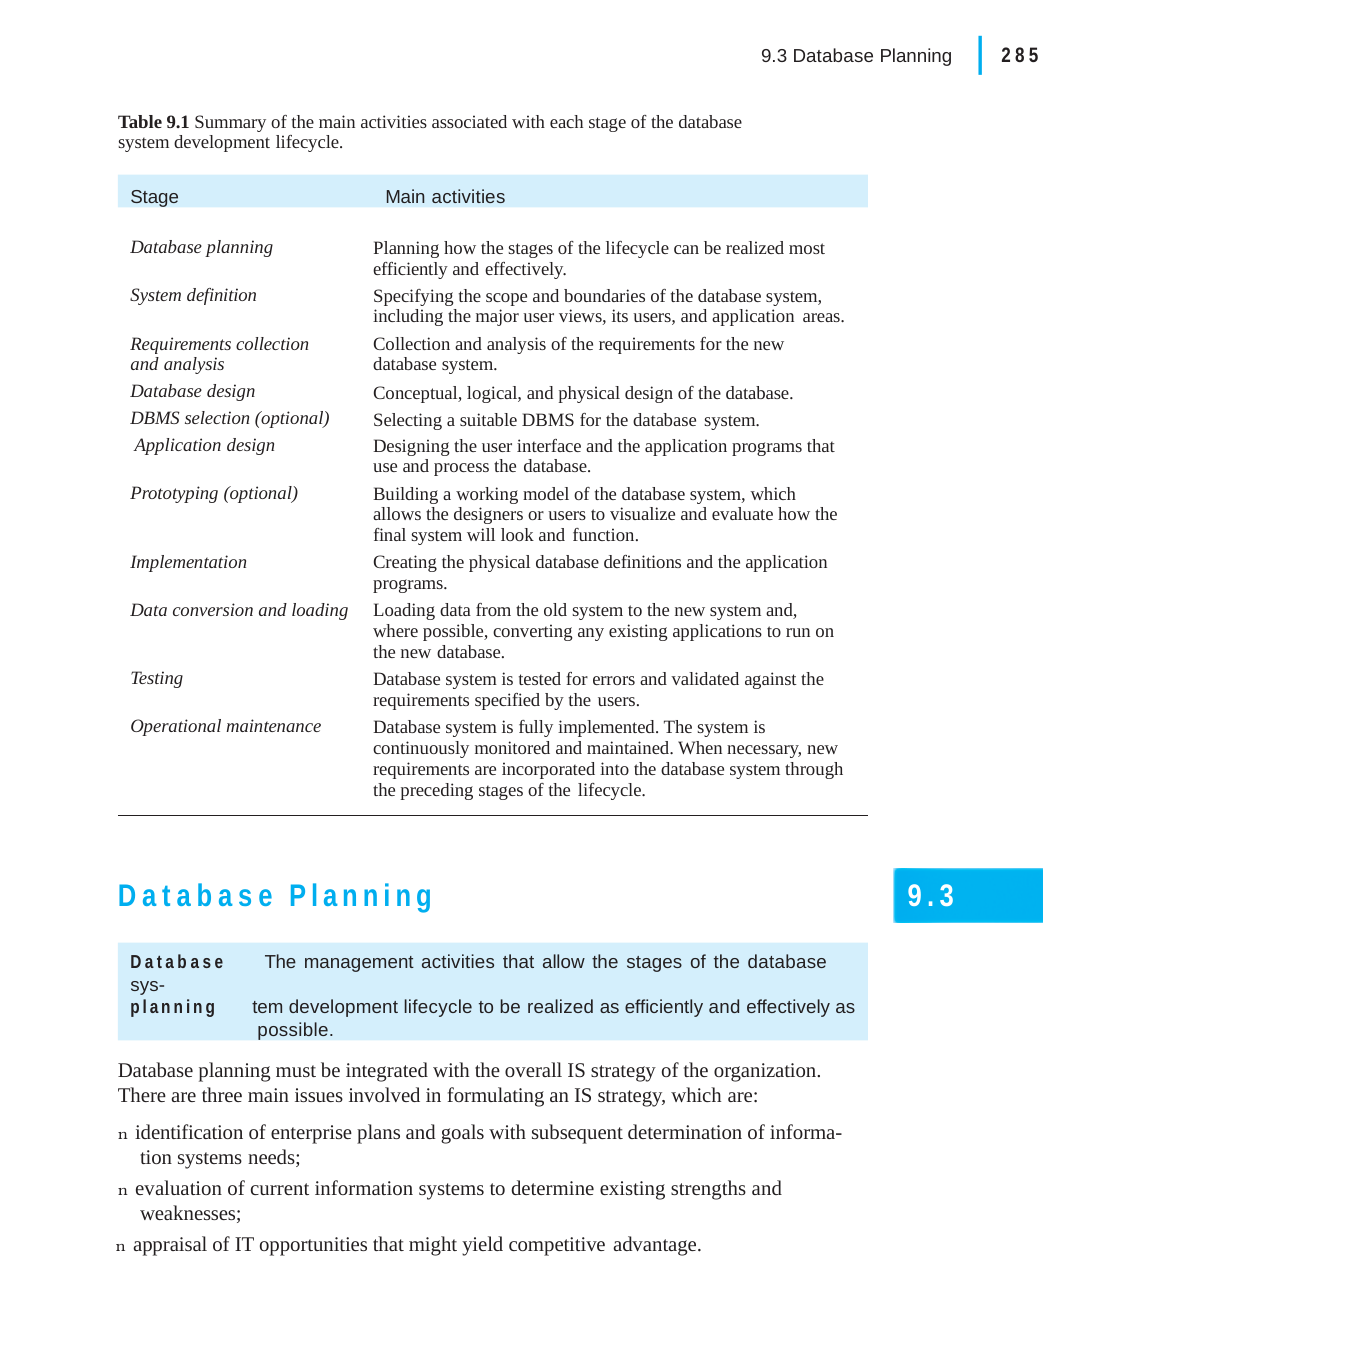

|
285
9.3 Database Planning
Table 9.1 Summary of the main activities associated with each stage of the database  system development lifecycle.
Stage	Main activities
Database planning
Planning how the stages of the lifecycle can be realized most  efficiently and effectively.
Specifying the scope and boundaries of the database system,  including the major user views, its users, and application areas.
Collection and analysis of the requirements for the new  database system.
Conceptual, logical, and physical design of the database.  Selecting a suitable DBMS for the database system.
Designing the user interface and the application programs that  use and process the database.
Building a working model of the database system, which  allows the designers or users to visualize and evaluate how the  final system will look and function.
Creating the physical database definitions and the application  programs.
Loading data from the old system to the new system and,  where possible, converting any existing applications to run on  the new database.
Database system is tested for errors and validated against the  requirements specified by the users.
Database system is fully implemented. The system is  continuously monitored and maintained. When necessary, new  requirements are incorporated into the database system through  the preceding stages of the lifecycle.
System definition
Requirements collection  and analysis
Database design
DBMS selection (optional)  Application design
Prototyping (optional)
Implementation
Data conversion and loading
Testing
Operational maintenance

Database Planning
9.3
Database	The management activities that allow the stages of the database sys-
planning	tem development lifecycle to be realized as efficiently and effectively as  possible.
Database planning must be integrated with the overall IS strategy of the organization.  There are three main issues involved in formulating an IS strategy, which are:
n identification of enterprise plans and goals with subsequent determination of informa-  tion systems needs;
n evaluation of current information systems to determine existing strengths and  weaknesses;
n appraisal of IT opportunities that might yield competitive advantage.